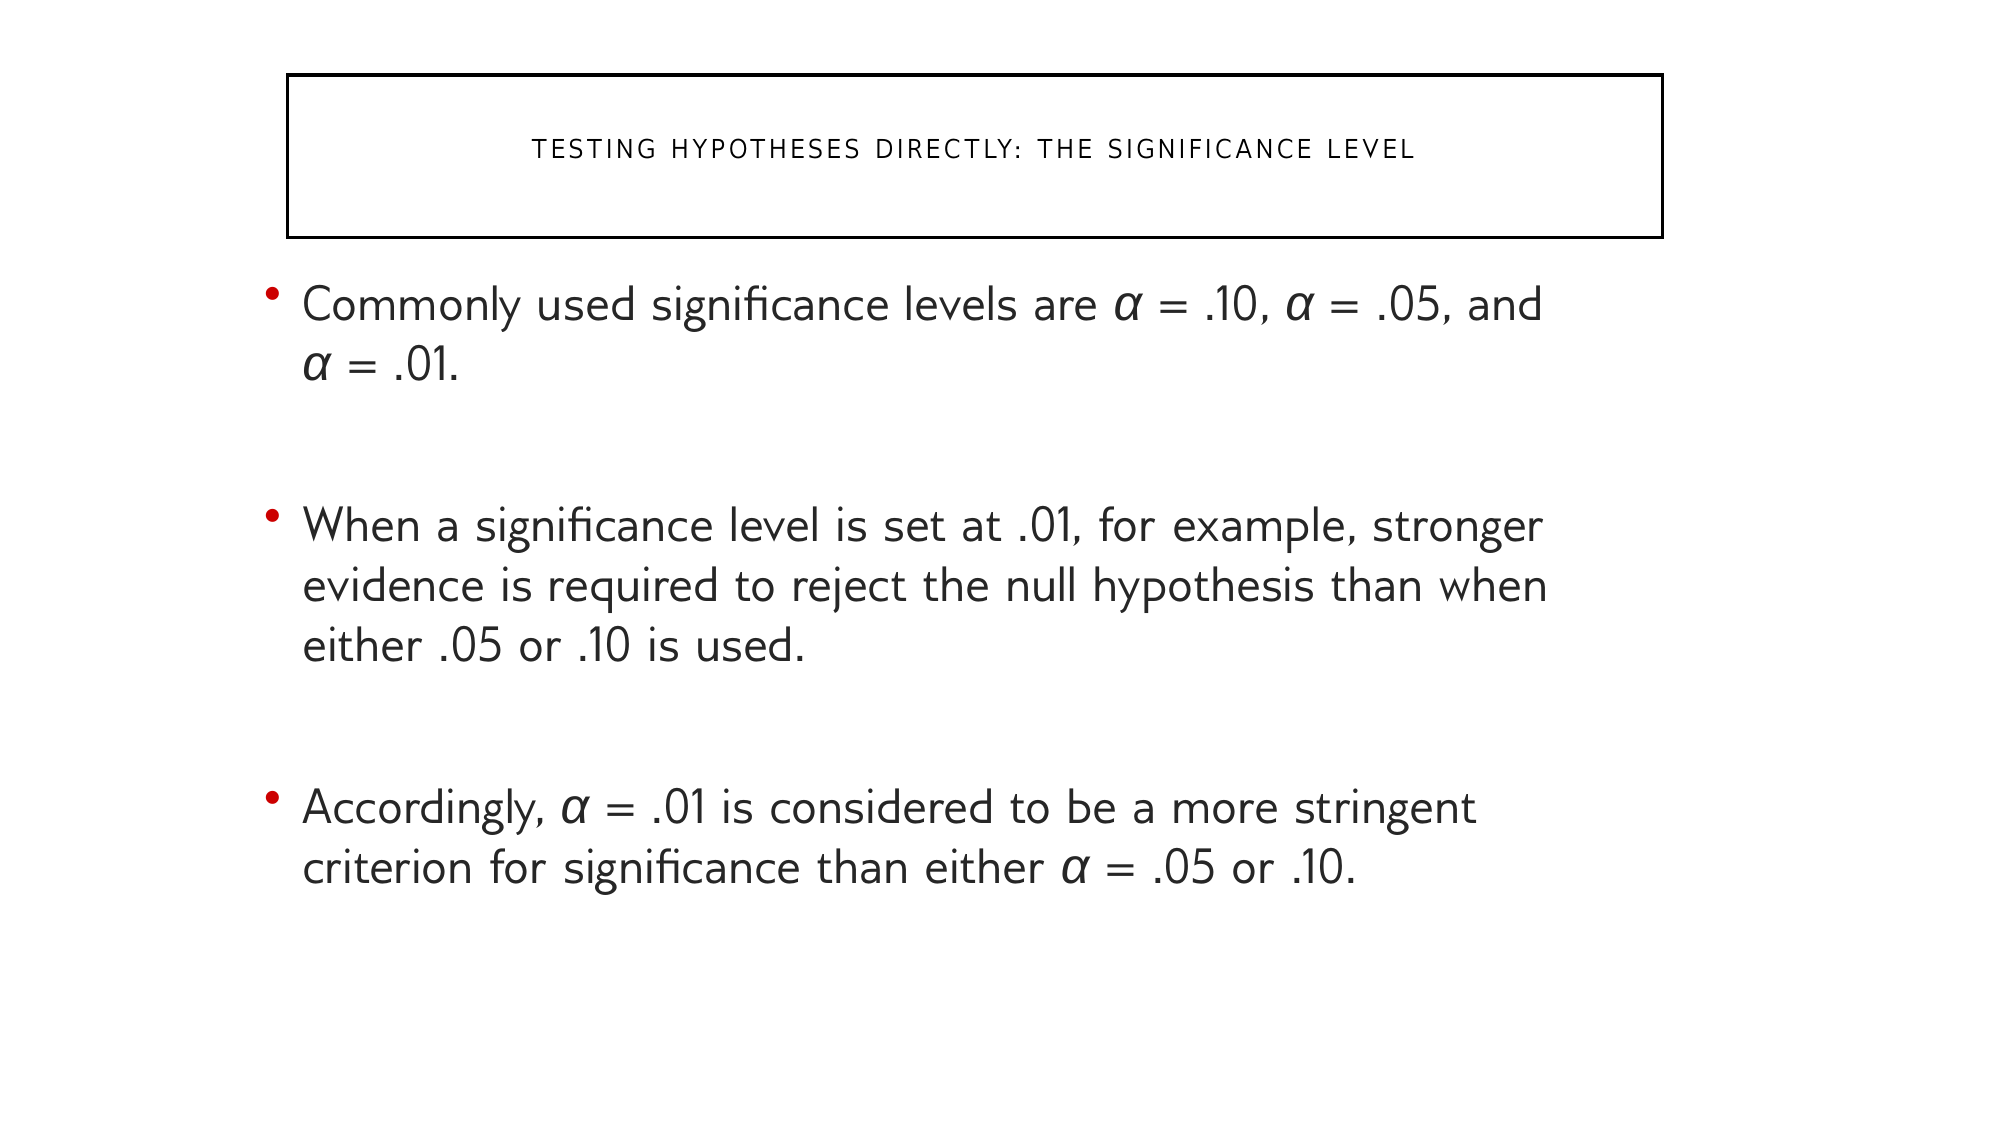

Testing Hypotheses Directly: The Significance Level
Commonly used significance levels are α = .10, α = .05, and α = .01.

When a significance level is set at .01, for example, stronger evidence is required to reject the null hypothesis than when either .05 or .10 is used.

Accordingly, α = .01 is considered to be a more stringent criterion for significance than either α = .05 or .10.

280